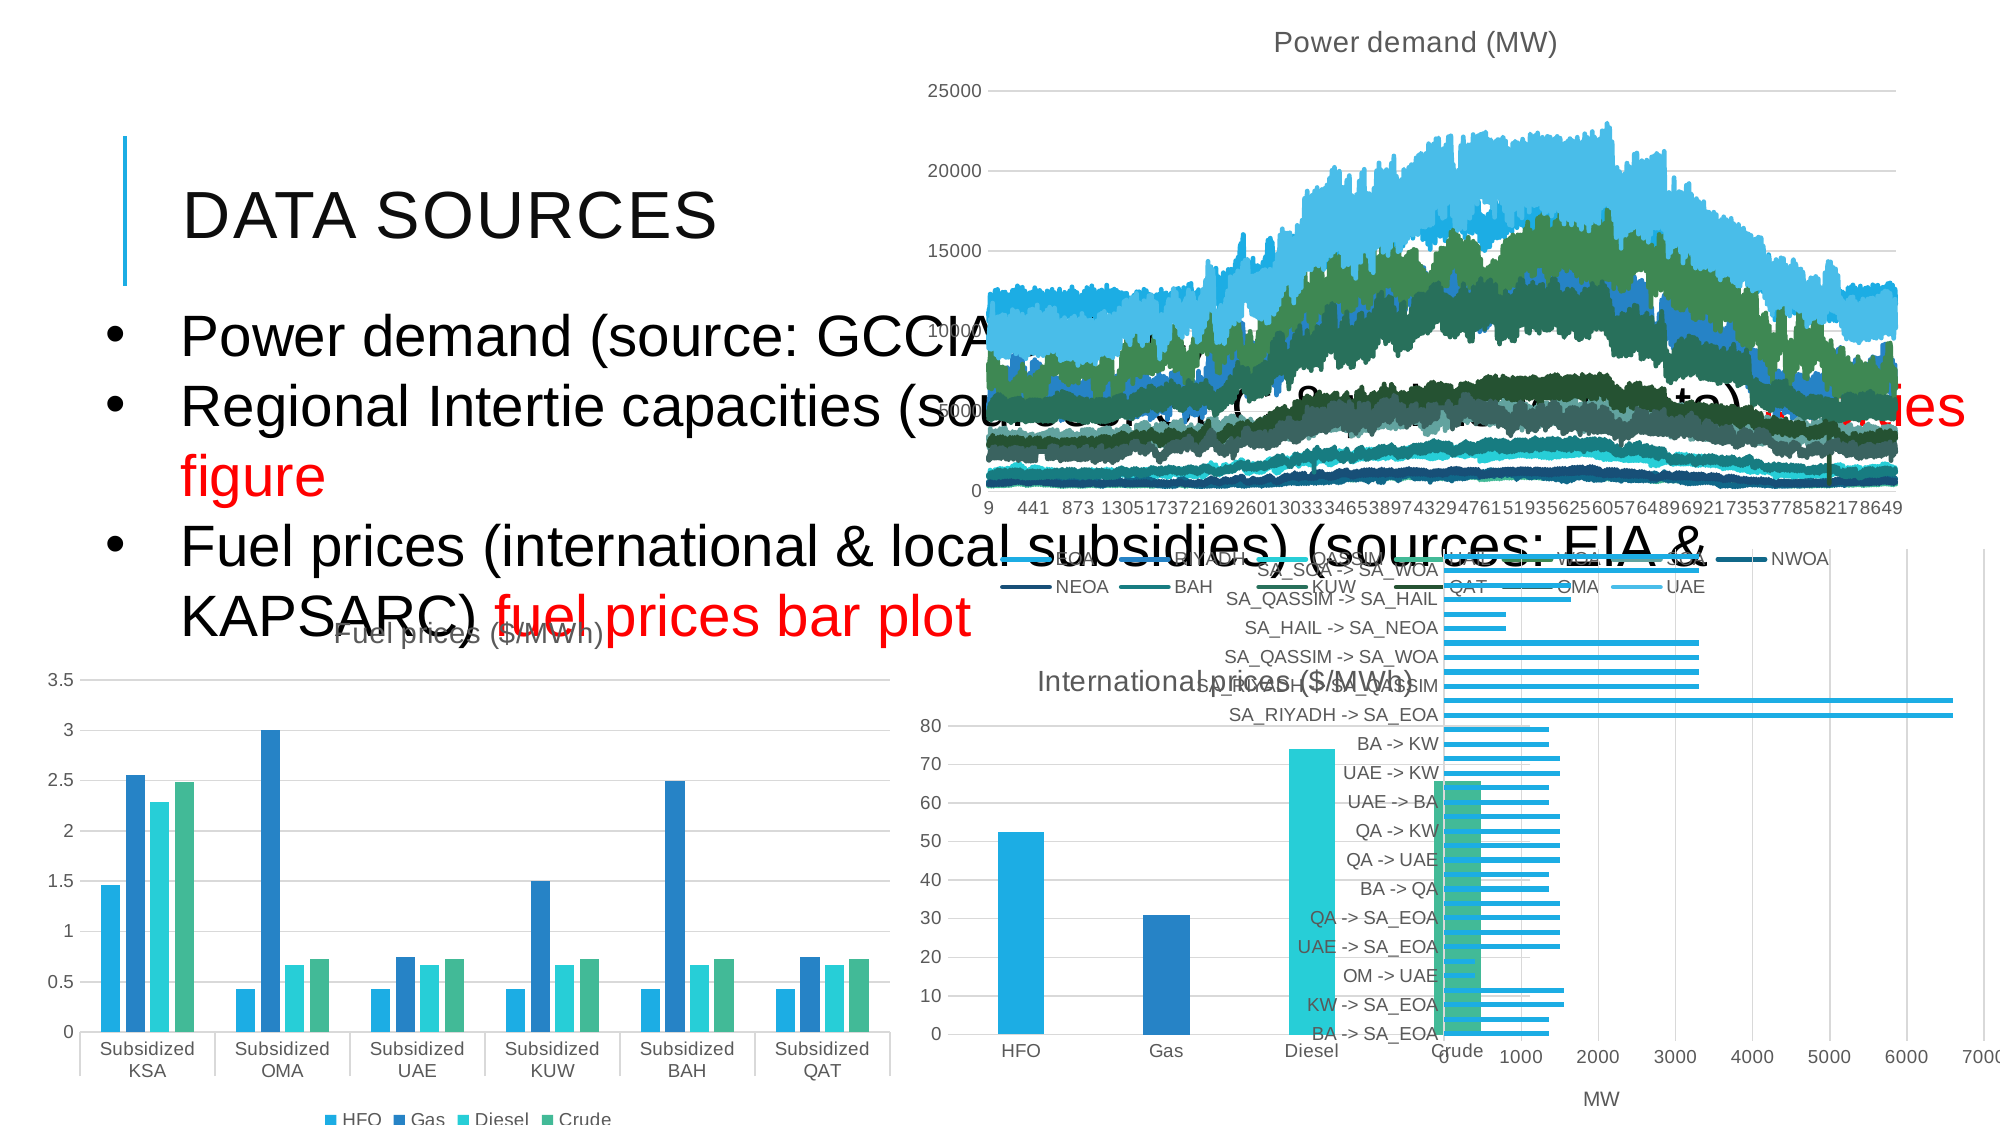

### Chart: Power demand (MW)

| Category | EOA | RIYADH | QASSIM | HAIL | WOA | SOA | NWOA | NEOA | BAH | KUW | QAT | OMA | UAE |
|---|---|---|---|---|---|---|---|---|---|---|---|---|---|
# Data Sources
Power demand (source: GCCIA & SEC)
Regional Intertie capacities (sources: SEC & published data) interties figure
Fuel prices (international & local subsidies) (sources: EIA & KAPSARC) fuel prices bar plot

### Chart

| Category | 2015-12-31 23:00:00+00:00 |
|---|---|
| BA -> SA_EOA | 1360.0 |
| SA_EOA -> BA | 1360.0 |
| KW -> SA_EOA | 1550.0 |
| SA_EOA -> KW | 1550.0 |
| OM -> UAE | 400.0 |
| UAE -> OM | 400.0 |
| UAE -> SA_EOA | 1500.0 |
| SA_EOA -> UAE | 1500.0 |
| QA -> SA_EOA | 1500.0 |
| SA_EOA -> QA | 1500.0 |
| BA -> QA | 1360.0 |
| QA -> BA | 1360.0 |
| QA -> UAE | 1500.0 |
| UAE -> QA | 1500.0 |
| QA -> KW | 1500.0 |
| KW -> QA | 1500.0 |
| UAE -> BA | 1360.0 |
| BA -> UAE | 1360.0 |
| UAE -> KW | 1500.0 |
| KW -> UAE | 1500.0 |
| BA -> KW | 1360.0 |
| KW -> BA | 1360.0 |
| SA_RIYADH -> SA_EOA | 6600.0 |
| SA_EOA -> SA_RIYADH | 6600.0 |
| SA_RIYADH -> SA_QASSIM | 3300.0 |
| SA_QASSIM -> SA_RIYADH | 3300.0 |
| SA_QASSIM -> SA_WOA | 3300.0 |
| SA_WOA -> SA_QASSIM | 3300.0 |
| SA_HAIL -> SA_NEOA | 800.0 |
| SA_NEOA -> SA_HAIL | 800.0 |
| SA_QASSIM -> SA_HAIL | 1650.0 |
| SA_HAIL -> SA_QASSIM | 1650.0 |
| SA_SOA -> SA_WOA | 3300.0 |
| SA_WOA -> SA_SOA | 3300.0 |

### Chart: Fuel prices ($/MWh)

| Category | HFO | Gas | Diesel | Crude |
|---|---|---|---|---|
| Subsidized | 1.4660895754212278 | 2.5571329803858625 | 2.284372129144704 | 2.4889427675755726 |
| Subsidized | 0.43 | 3.0 | 0.67 | 0.73 |
| Subsidized | 0.43 | 0.75 | 0.67 | 0.73 |
| Subsidized | 0.43 | 1.5 | 0.67 | 0.73 |
| Subsidized | 0.43 | 2.5 | 0.67 | 0.73 |
| Subsidized | 0.43 | 0.75 | 0.67 | 0.73 |

### Chart: International prices ($/MWh)

| Category | International |
|---|---|
| HFO | 52.60874918313848 |
| Gas | 30.821976190250925 |
| Diesel | 73.88409557994886 |
| Crude | 65.66717493630895 |